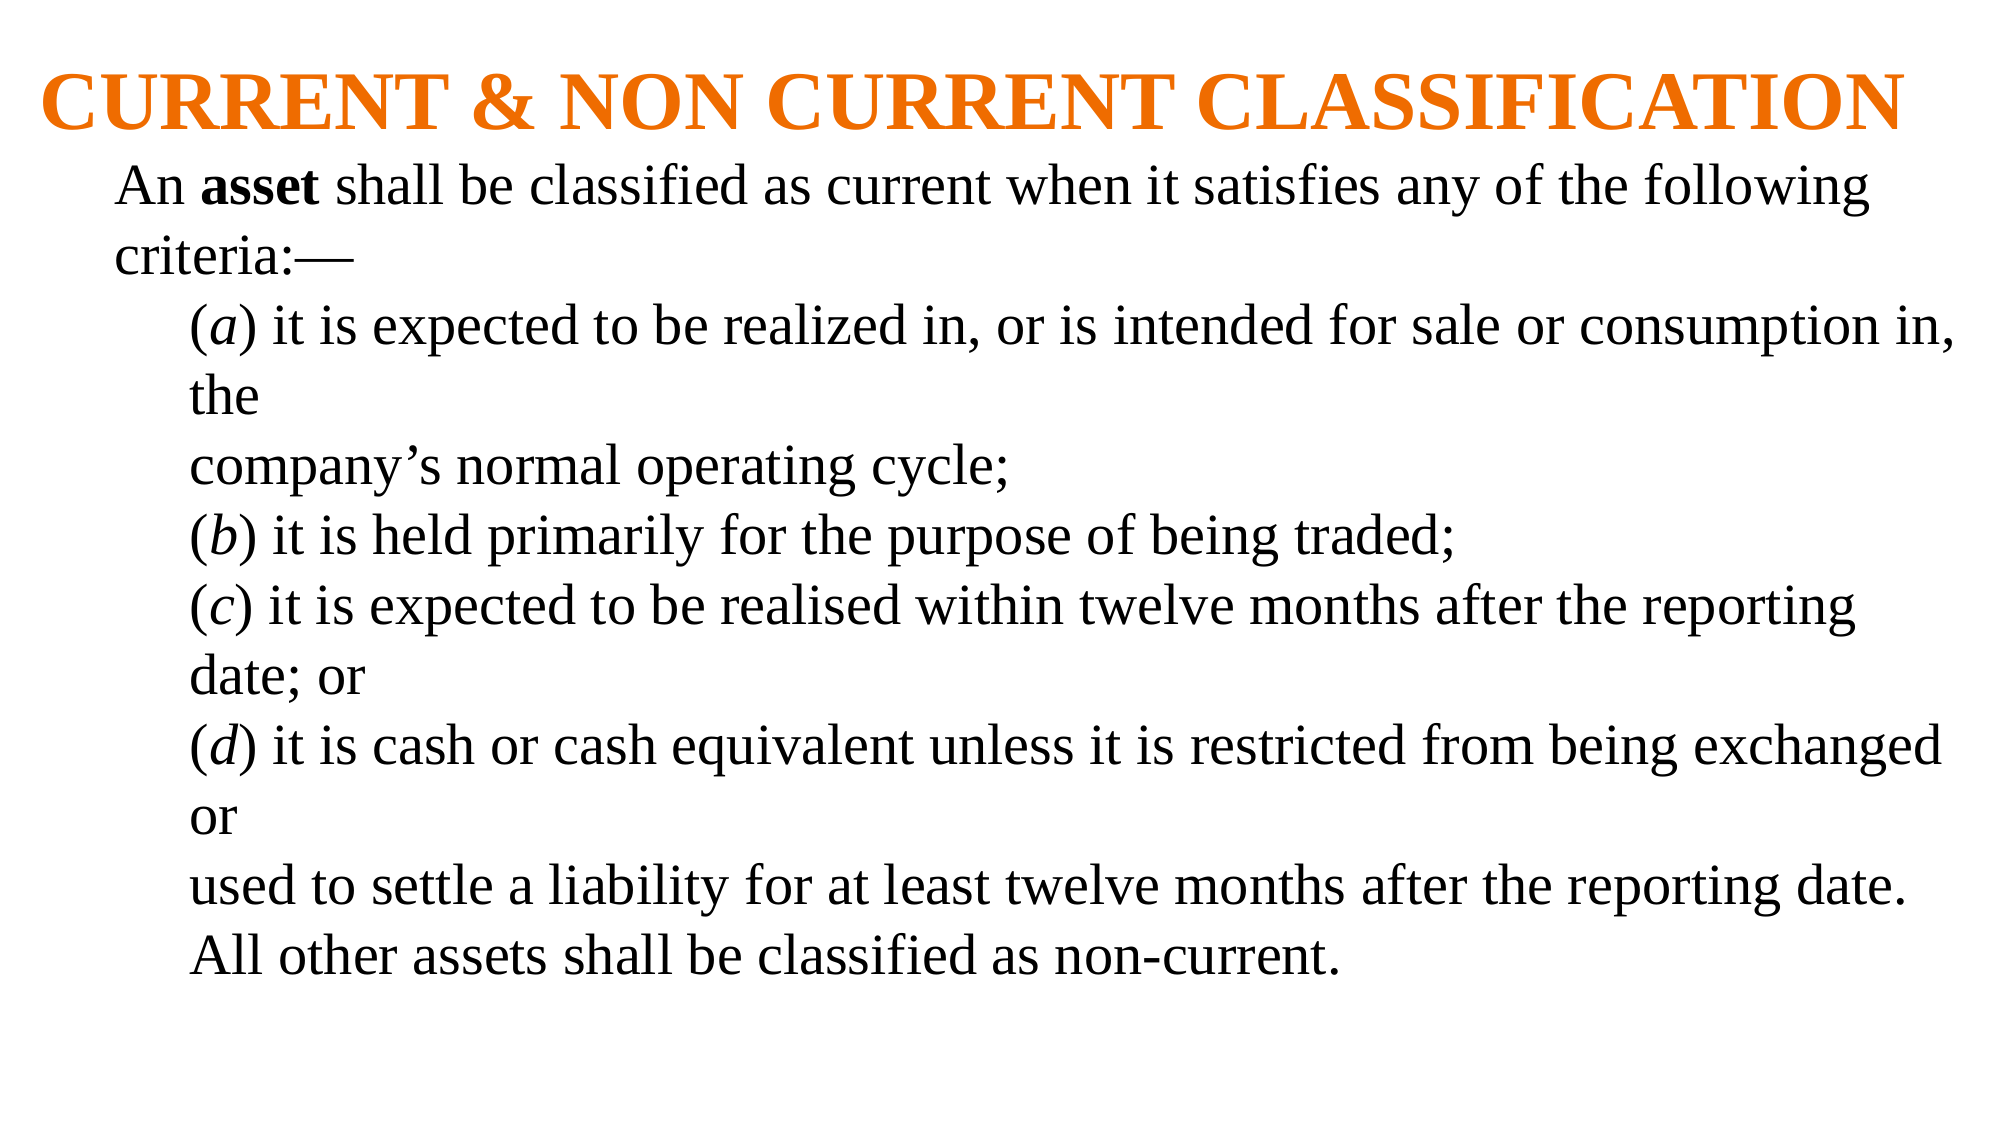

CURRENT & NON CURRENT CLASSIFICATION
An asset shall be classified as current when it satisfies any of the following criteria:—
(a) it is expected to be realized in, or is intended for sale or consumption in, the
company’s normal operating cycle;
(b) it is held primarily for the purpose of being traded;
(c) it is expected to be realised within twelve months after the reporting date; or
(d) it is cash or cash equivalent unless it is restricted from being exchanged or
used to settle a liability for at least twelve months after the reporting date.
All other assets shall be classified as non-current.